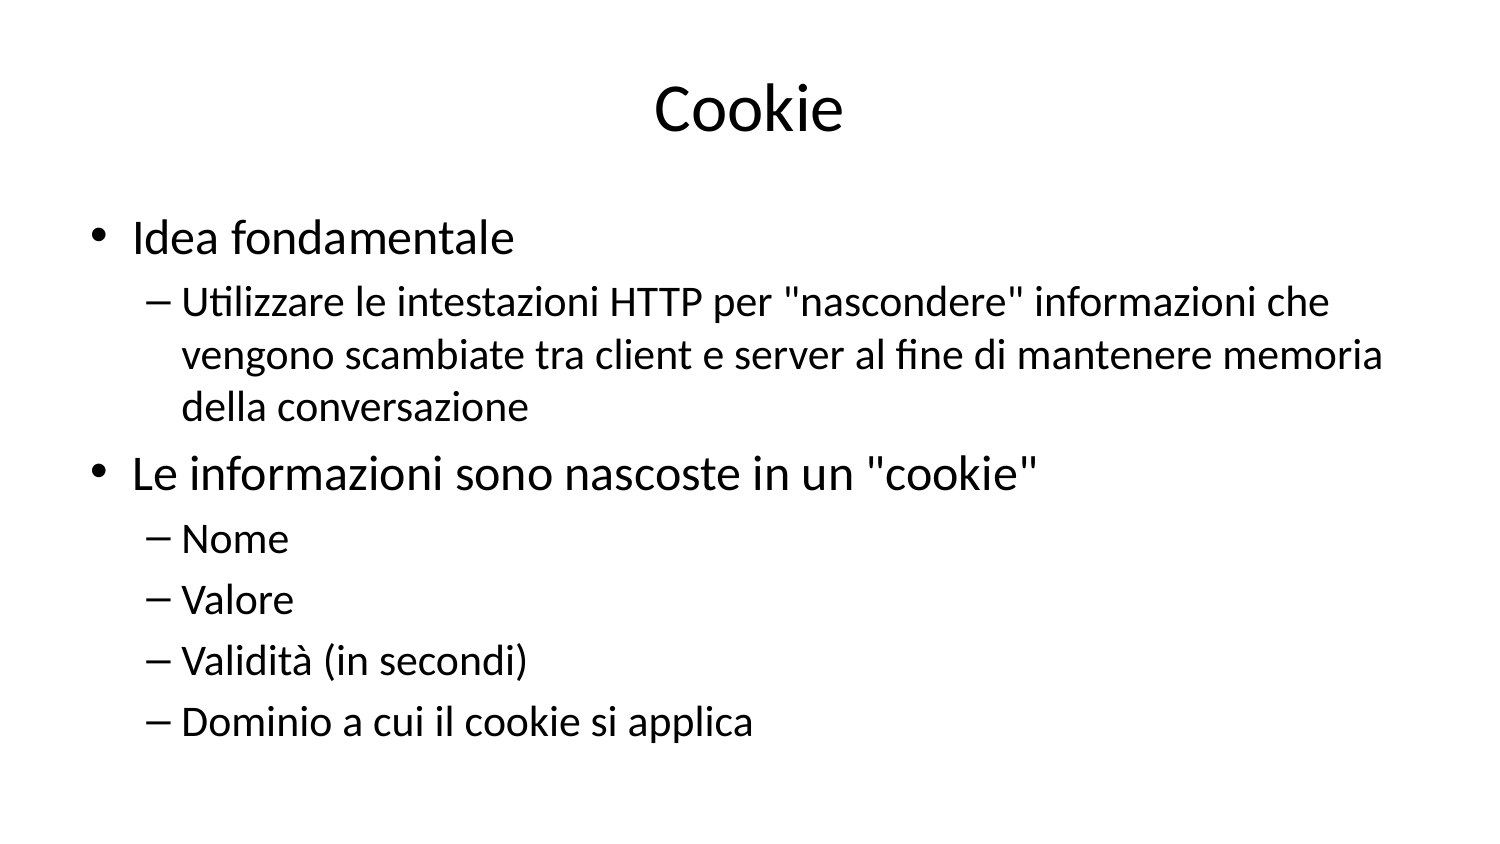

# Cookie
Idea fondamentale
Utilizzare le intestazioni HTTP per "nascondere" informazioni che vengono scambiate tra client e server al fine di mantenere memoria della conversazione
Le informazioni sono nascoste in un "cookie"
Nome
Valore
Validità (in secondi)
Dominio a cui il cookie si applica